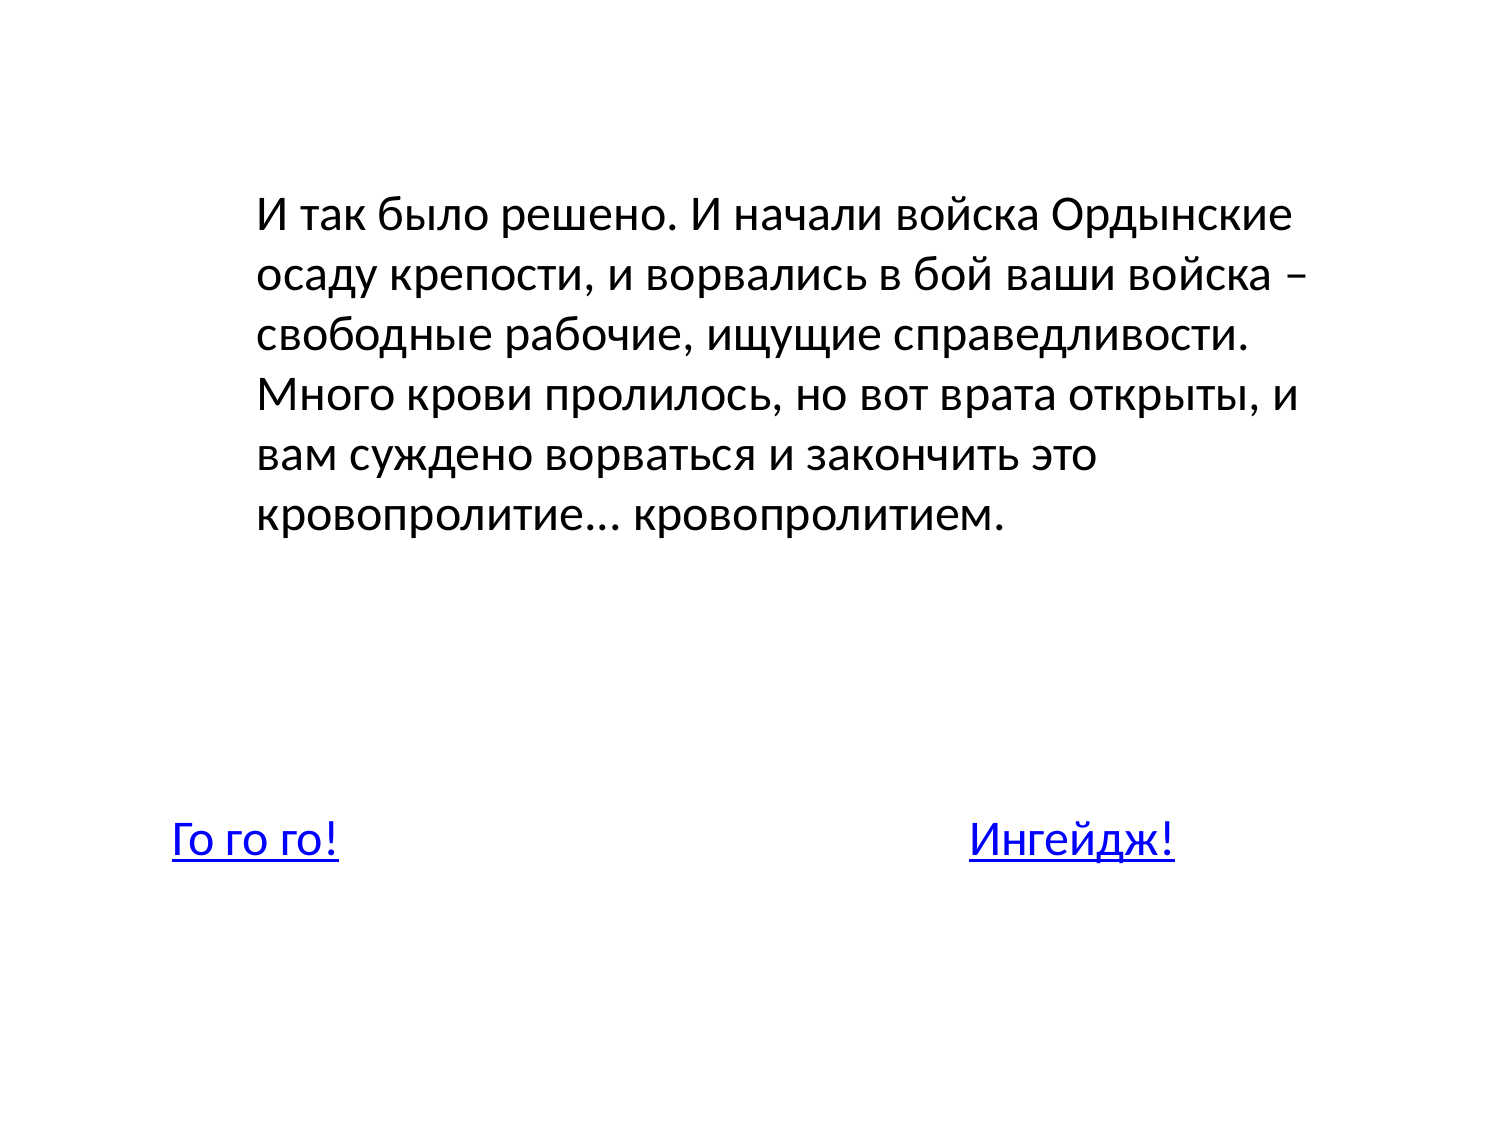

И так было решено. И начали войска Ордынские осаду крепости, и ворвались в бой ваши войска – свободные рабочие, ищущие справедливости. Много крови пролилось, но вот врата открыты, и вам суждено ворваться и закончить это кровопролитие... кровопролитием.
Го го го!
Ингейдж!